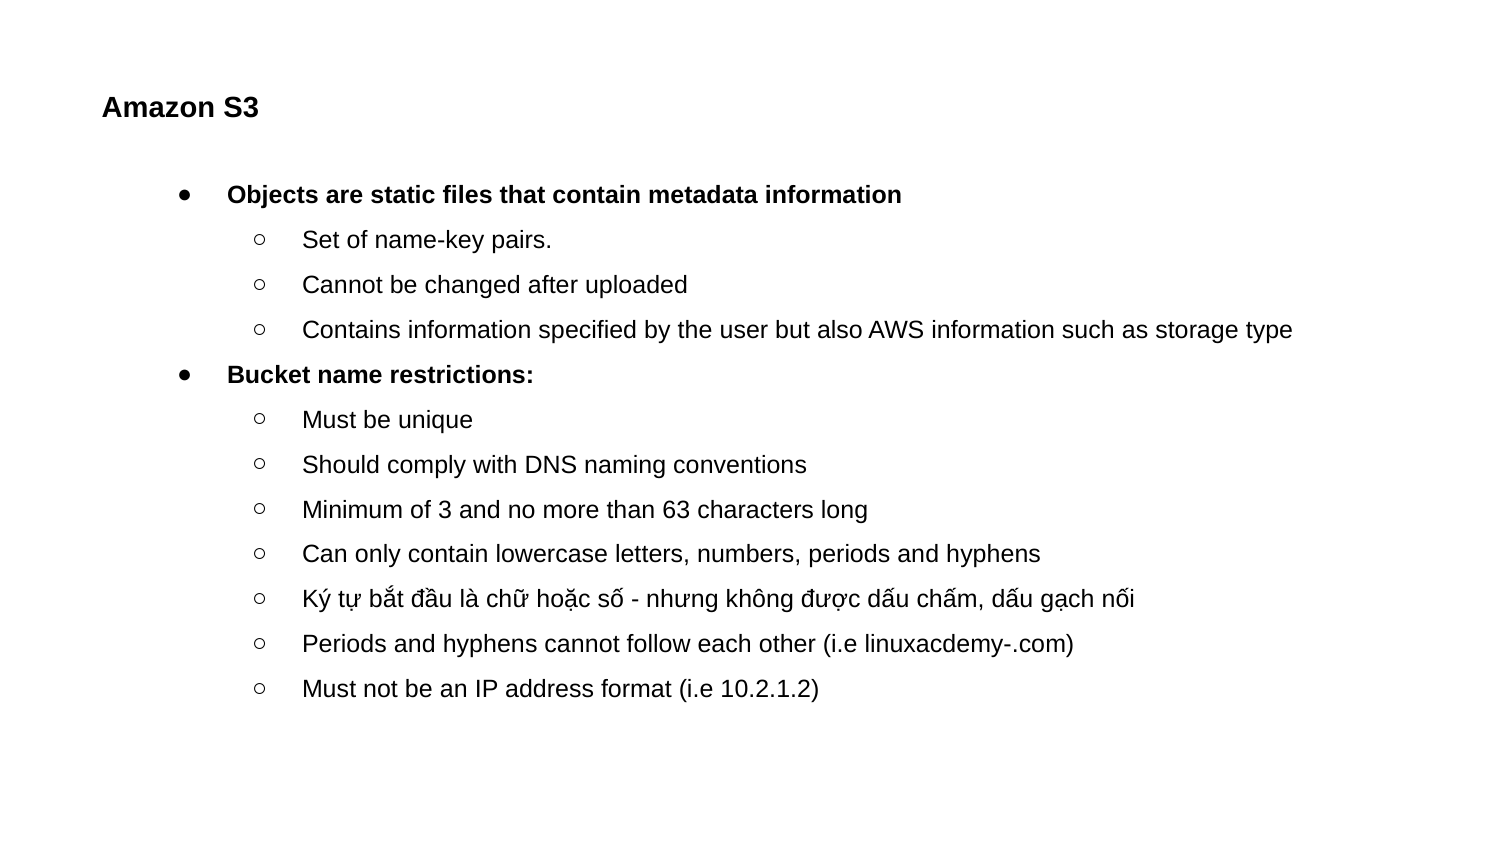

Amazon S3
Objects are static files that contain metadata information
Set of name-key pairs.
Cannot be changed after uploaded
Contains information specified by the user but also AWS information such as storage type
Bucket name restrictions:
Must be unique
Should comply with DNS naming conventions
Minimum of 3 and no more than 63 characters long
Can only contain lowercase letters, numbers, periods and hyphens
Ký tự bắt đầu là chữ hoặc số - nhưng không được dấu chấm, dấu gạch nối
Periods and hyphens cannot follow each other (i.e linuxacdemy-.com)
Must not be an IP address format (i.e 10.2.1.2)